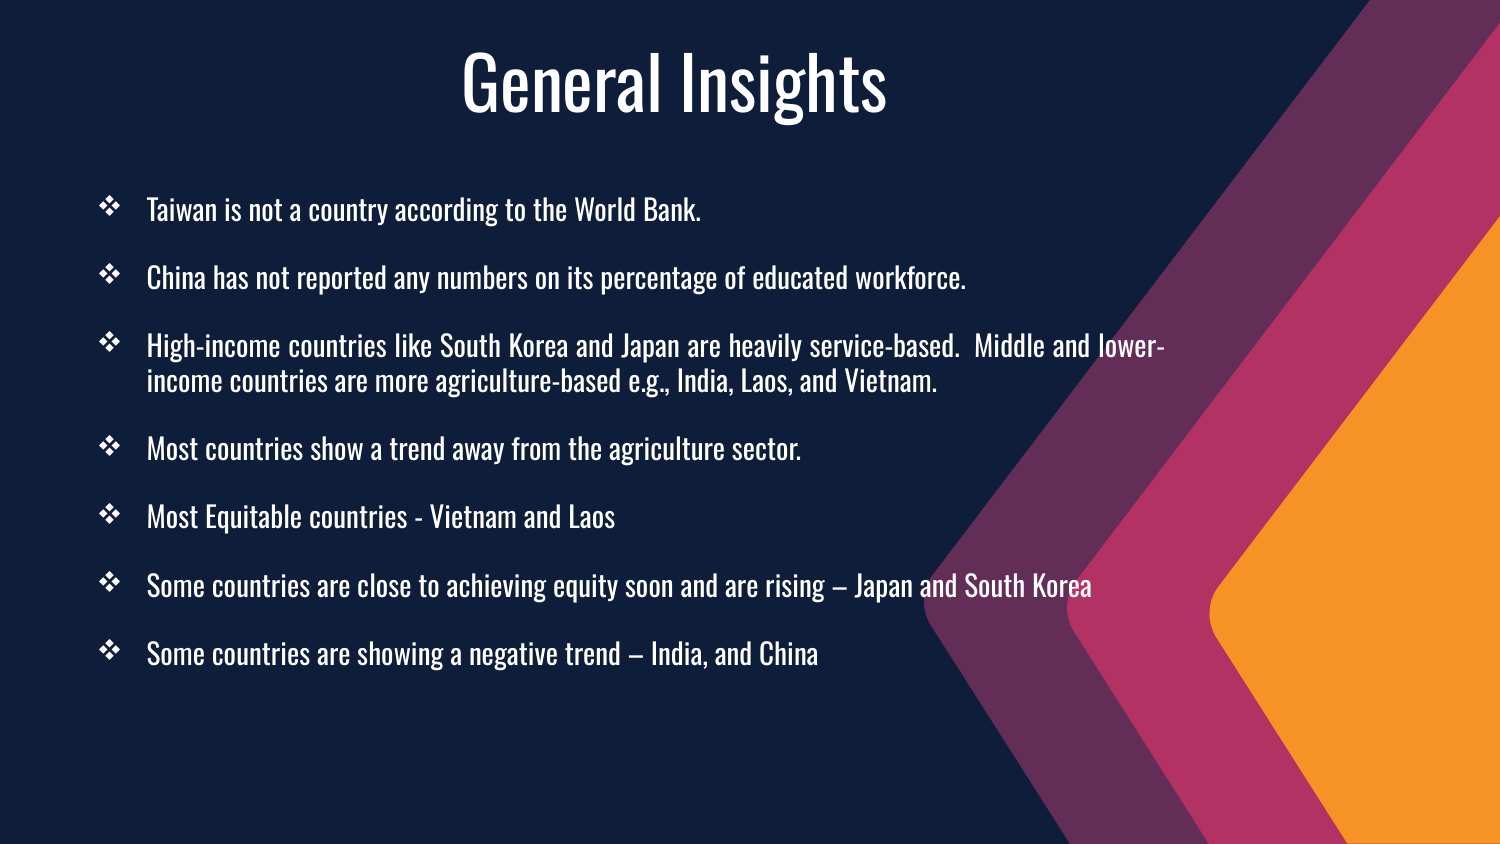

# General Insights
Taiwan is not a country according to the World Bank.
China has not reported any numbers on its percentage of educated workforce.
High-income countries like South Korea and Japan are heavily service-based.  Middle and lower-income countries are more agriculture-based e.g., India, Laos, and Vietnam.
Most countries show a trend away from the agriculture sector.
Most Equitable countries - Vietnam and Laos
Some countries are close to achieving equity soon and are rising – Japan and South Korea
Some countries are showing a negative trend – India, and China